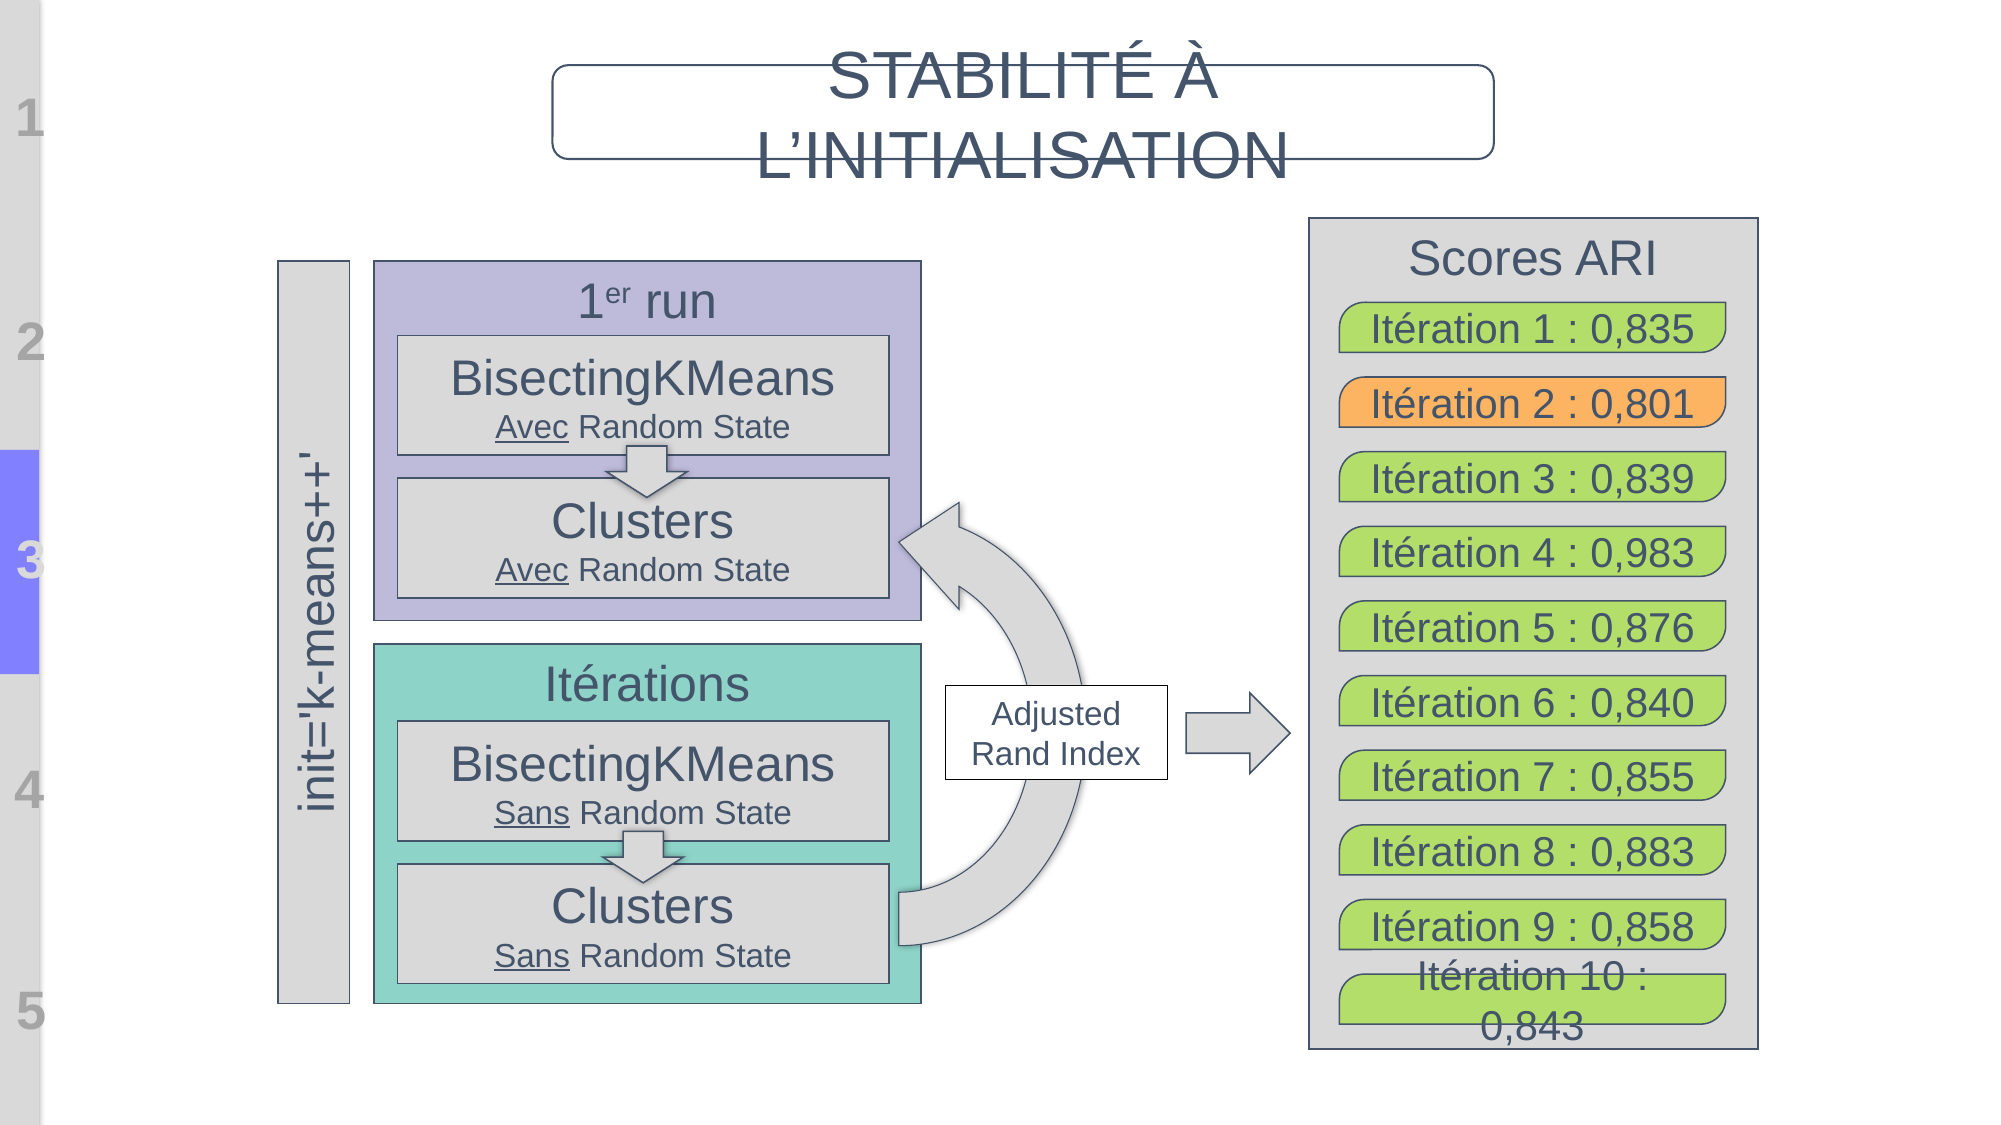

STABILITÉ À L’INITIALISATION
1
Scores ARI
1er run
2
Itération 1 : 0,835
BisectingKMeans
Avec Random State
Itération 2 : 0,801

Itération 3 : 0,839
Clusters
Avec Random State

3
Itération 4 : 0,983
init='k-means++'
Itération 5 : 0,876
Itérations
Itération 6 : 0,840
Adjusted Rand Index

BisectingKMeans
Sans Random State
4
Itération 7 : 0,855

Itération 8 : 0,883
Clusters
Sans Random State
Itération 9 : 0,858
5
Itération 10 : 0,843